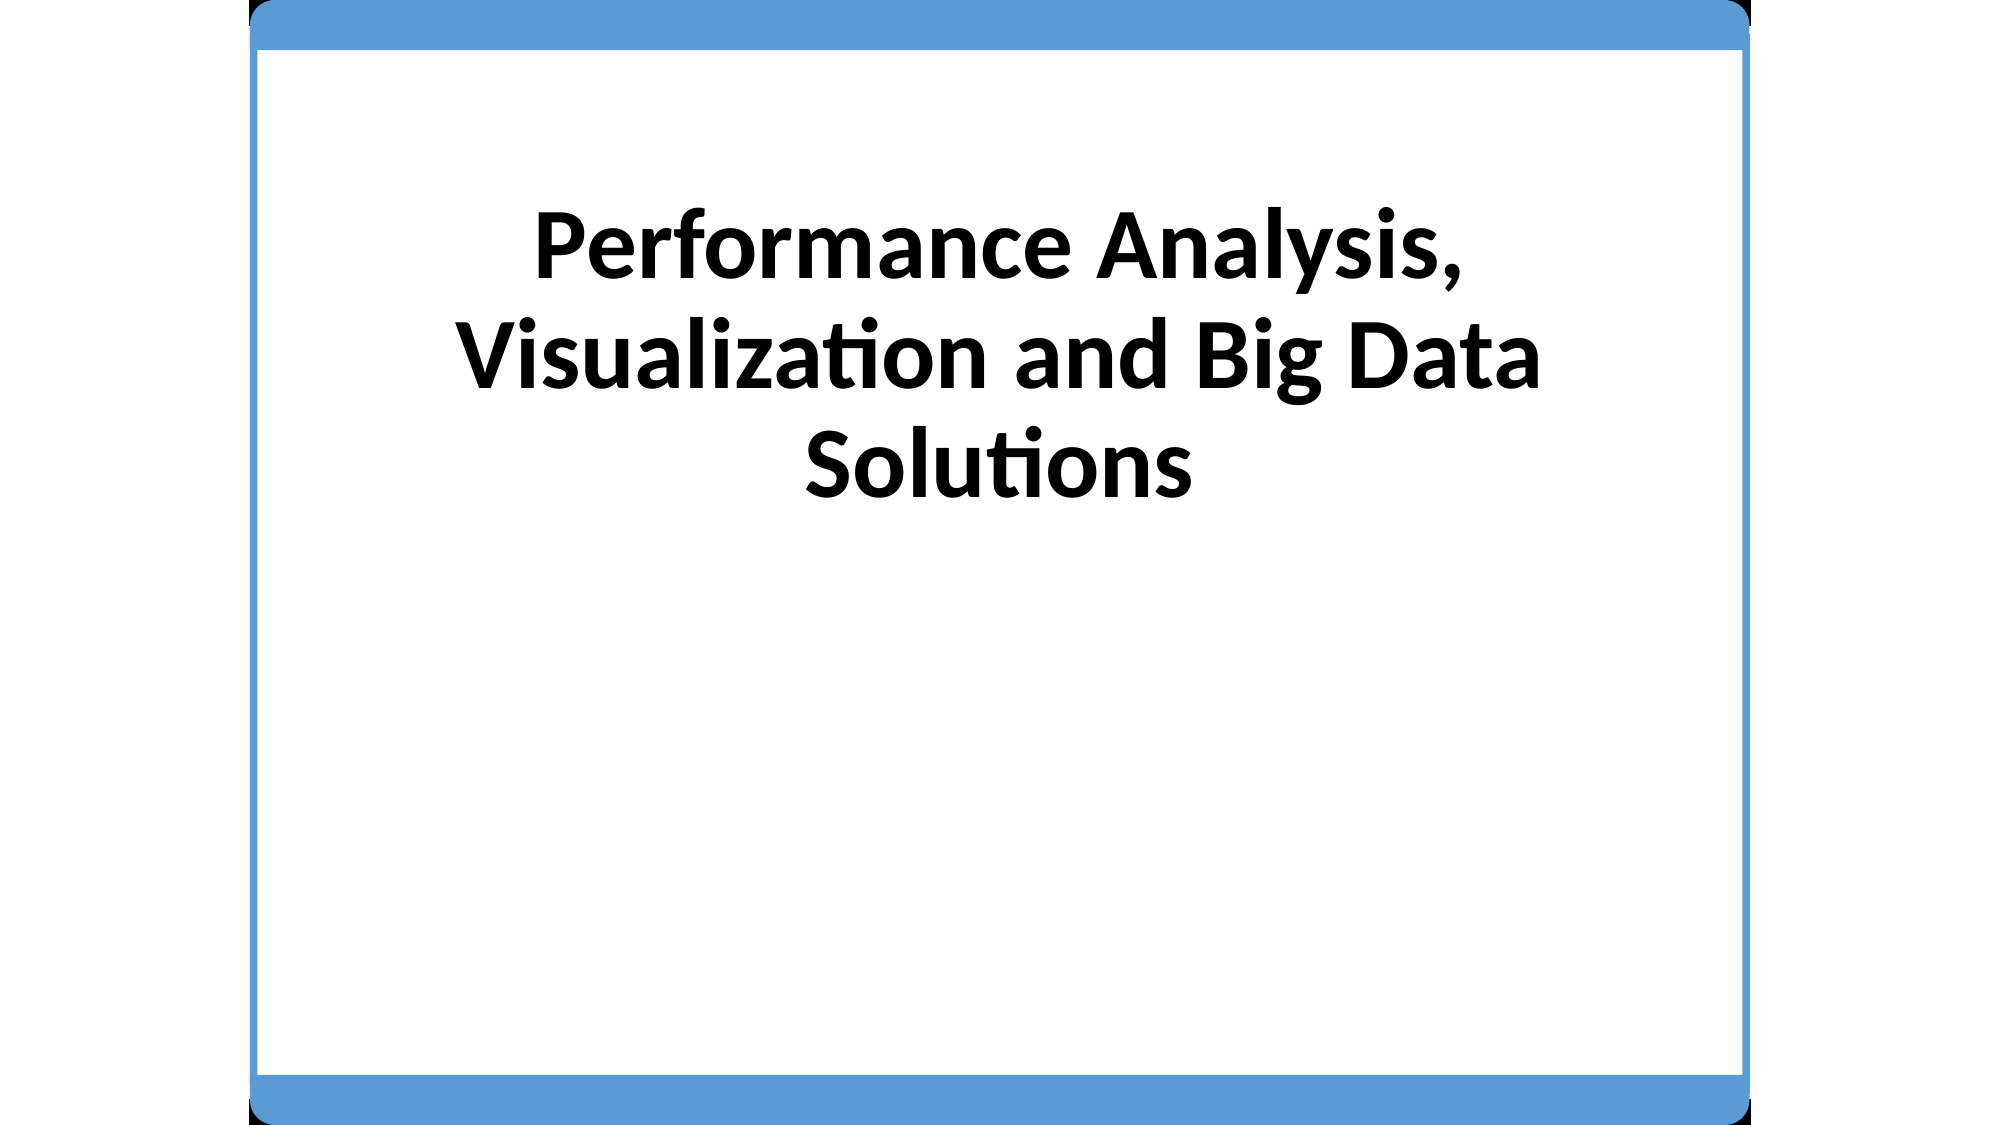

# Performance Analysis, Visualization and Big Data Solutions

1